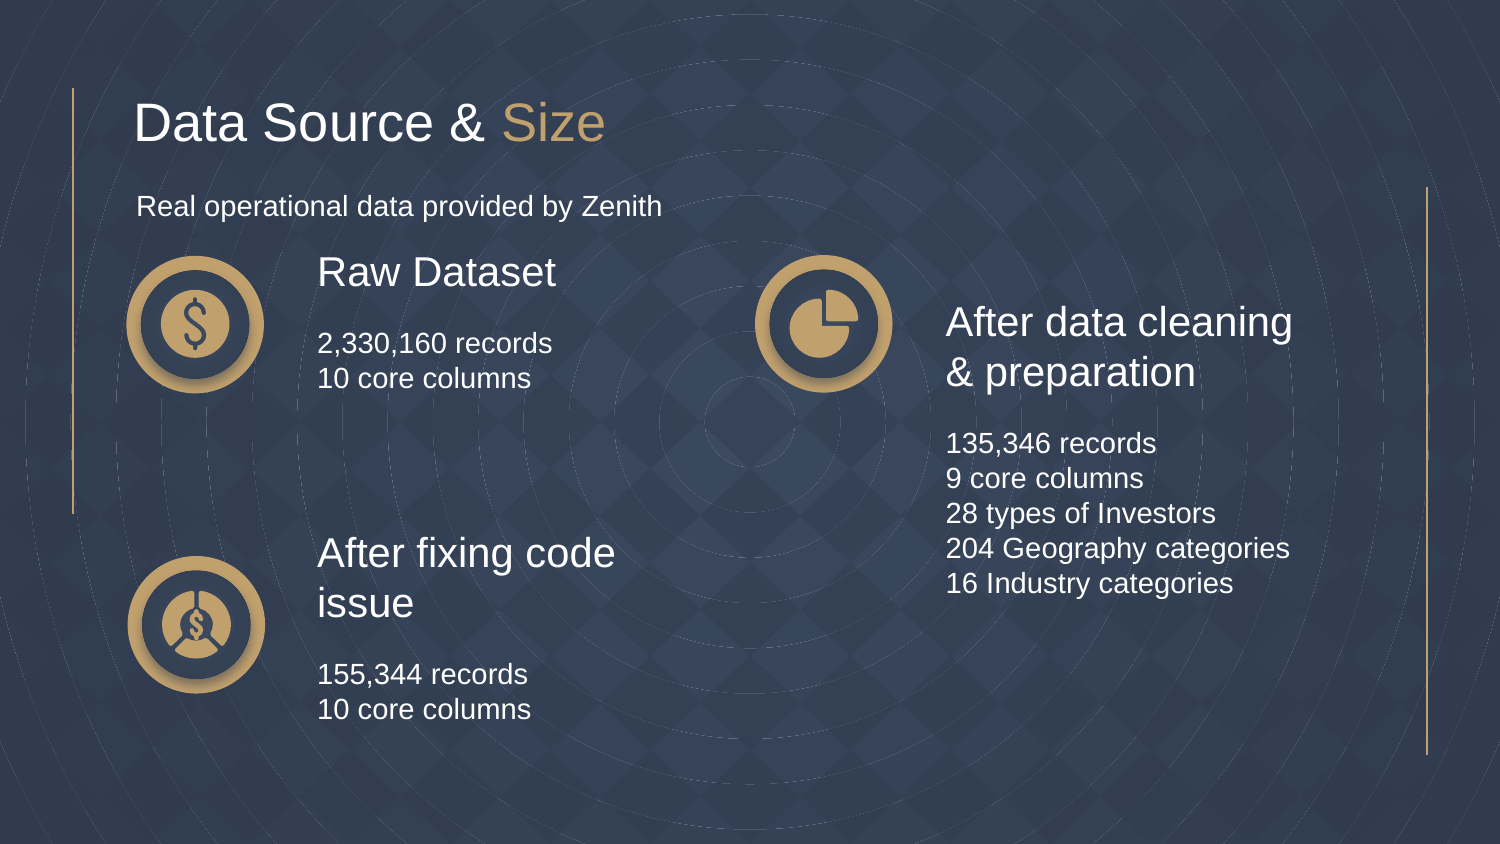

Data Source & Size
Real operational data provided by Zenith

# Raw Dataset

2,330,160 records
10 core columns
After data cleaning & preparation
135,346 records
9 core columns
28 types of Investors
204 Geography categories
16 Industry categories

After fixing code issue
155,344 records
10 core columns